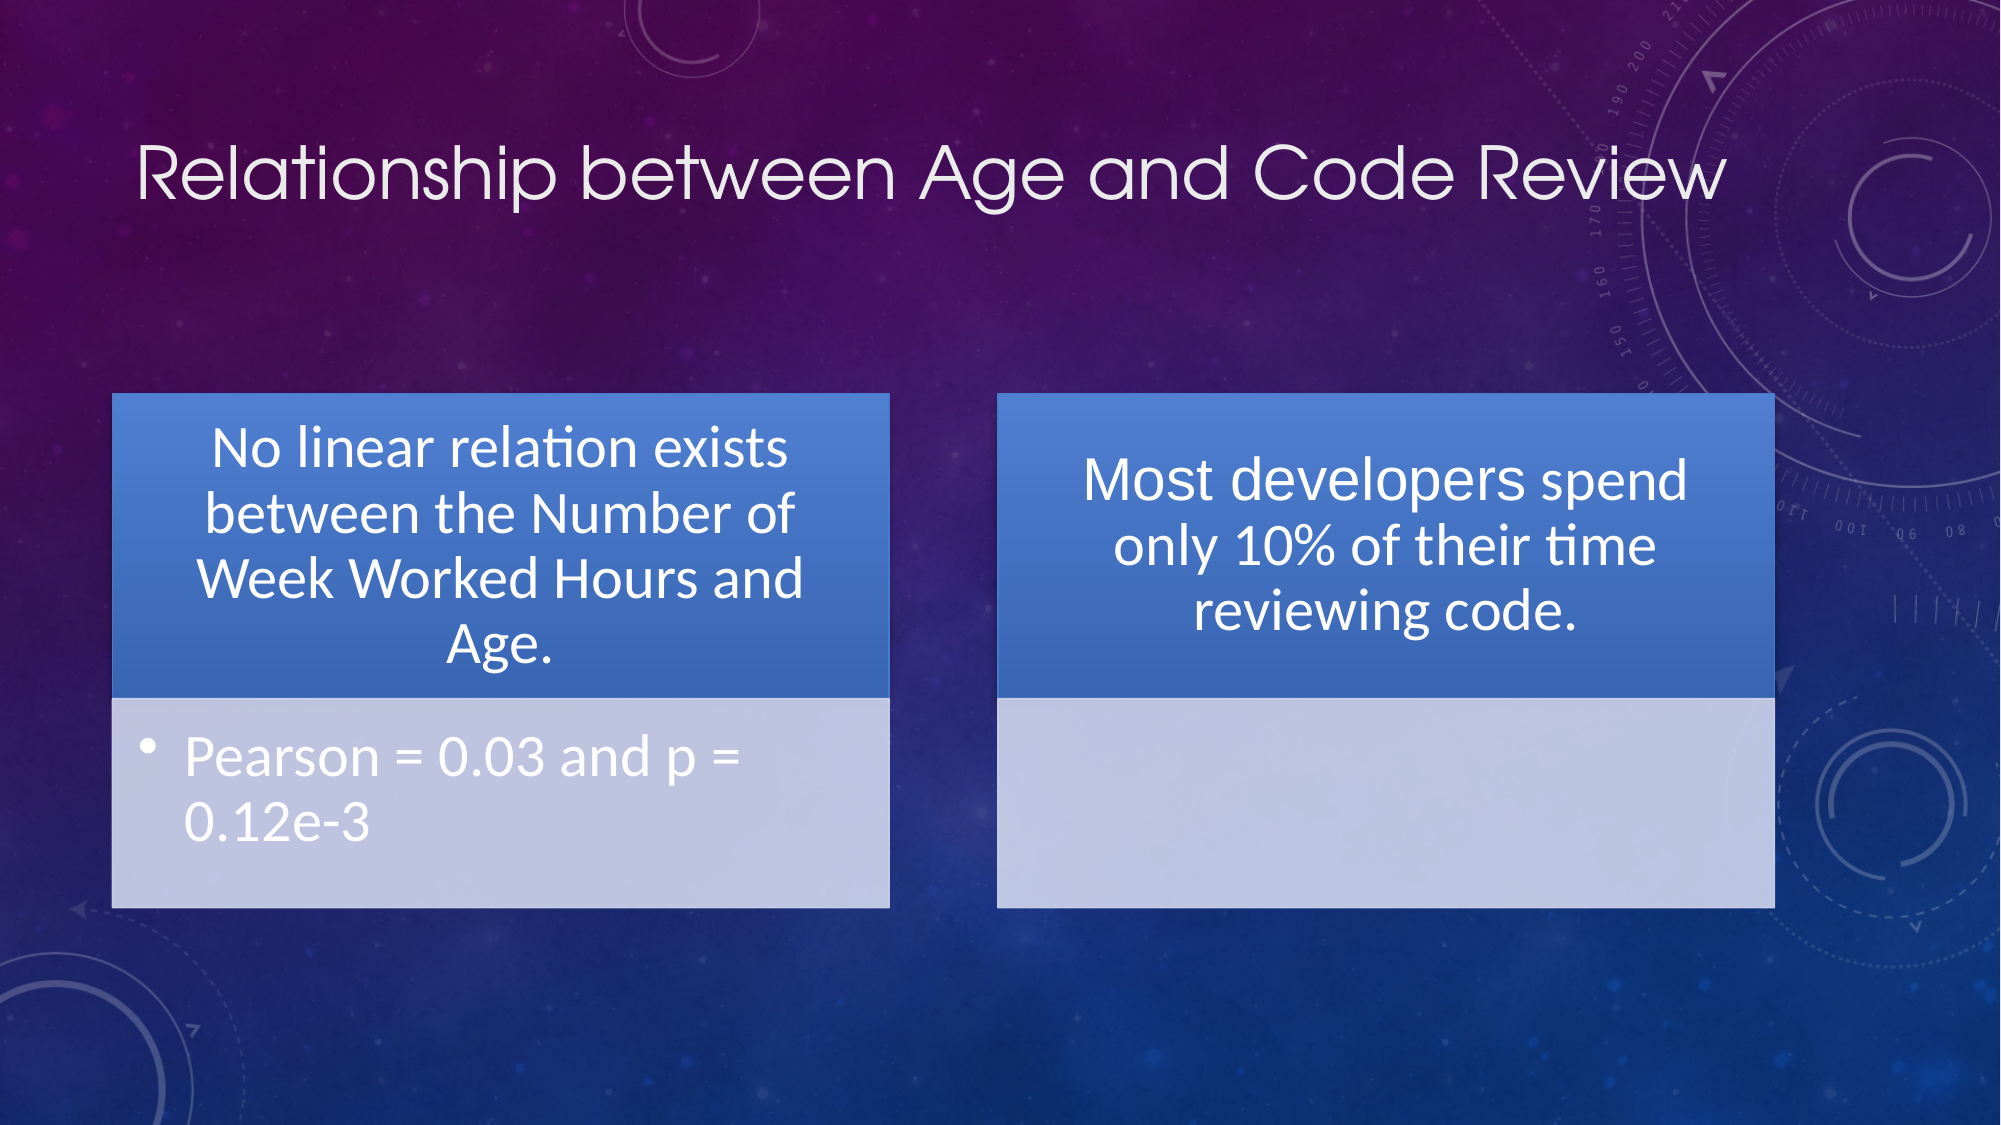

Relationship between Age and Code Review
No linear relation exists between the Number of Week Worked Hours and Age.
Pearson = 0.03 and p = 0.12e-3
Most developers spend only 10% of their time reviewing code.